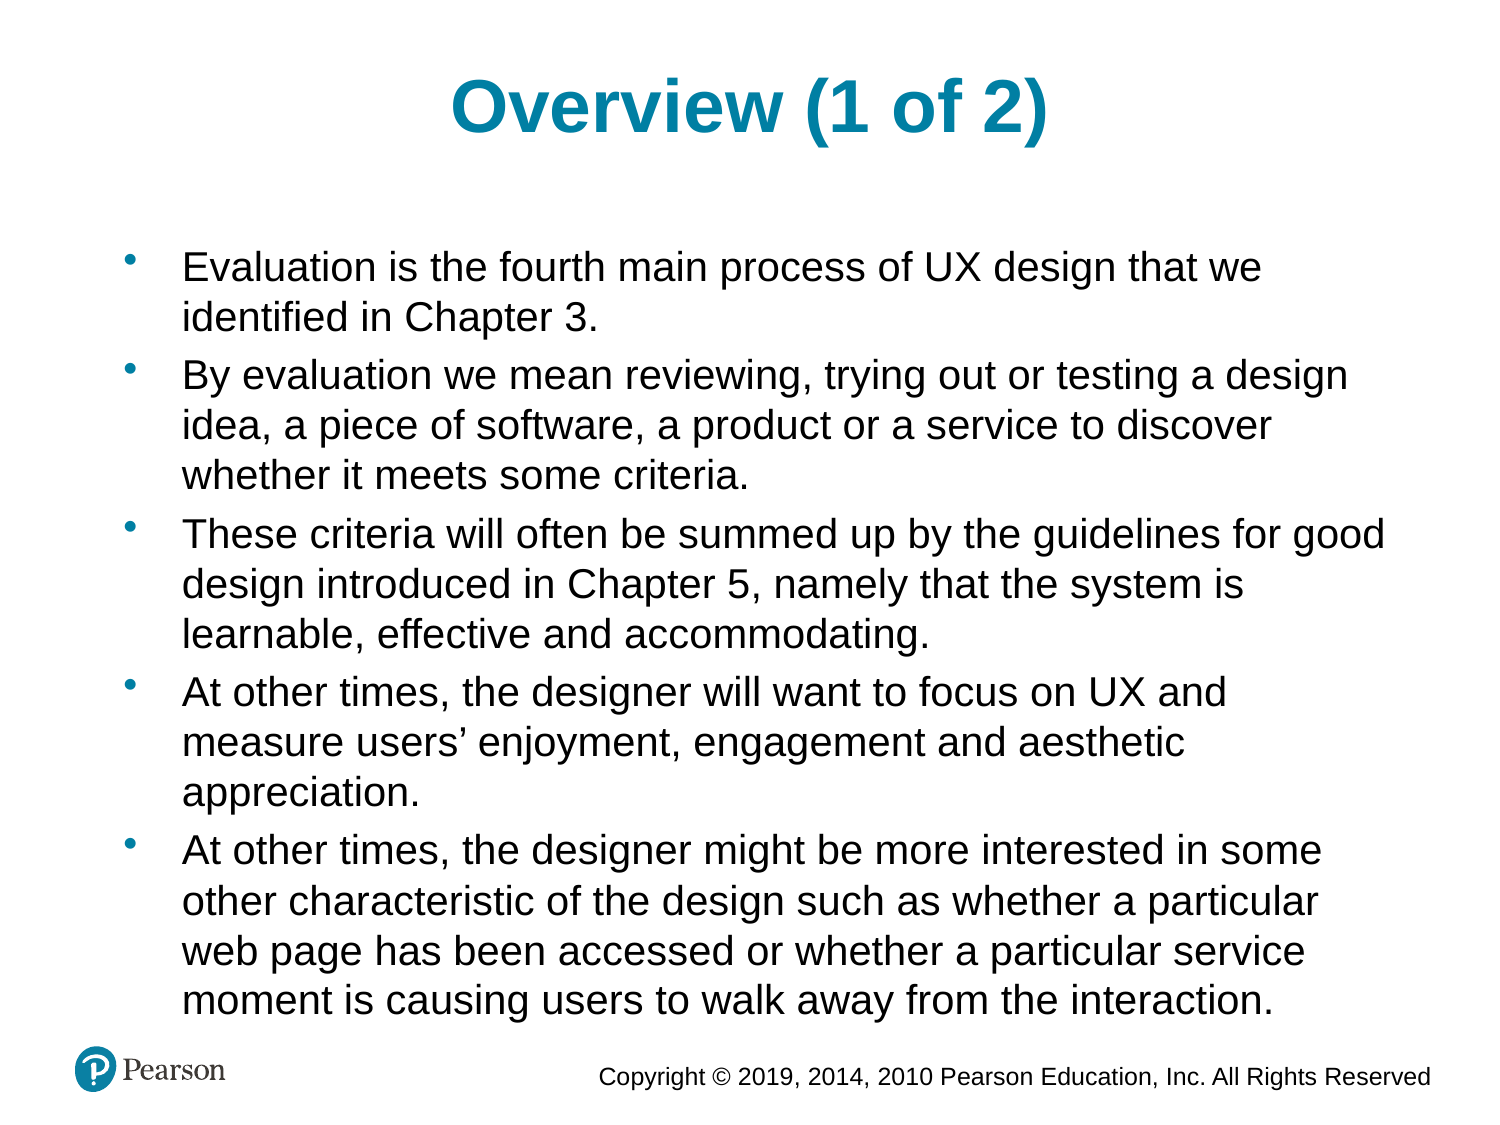

Overview (1 of 2)
Evaluation is the fourth main process of UX design that we identified in Chapter 3.
By evaluation we mean reviewing, trying out or testing a design idea, a piece of software, a product or a service to discover whether it meets some criteria.
These criteria will often be summed up by the guidelines for good design introduced in Chapter 5, namely that the system is learnable, effective and accommodating.
At other times, the designer will want to focus on UX and measure users’ enjoyment, engagement and aesthetic appreciation.
At other times, the designer might be more interested in some other characteristic of the design such as whether a particular web page has been accessed or whether a particular service moment is causing users to walk away from the interaction.